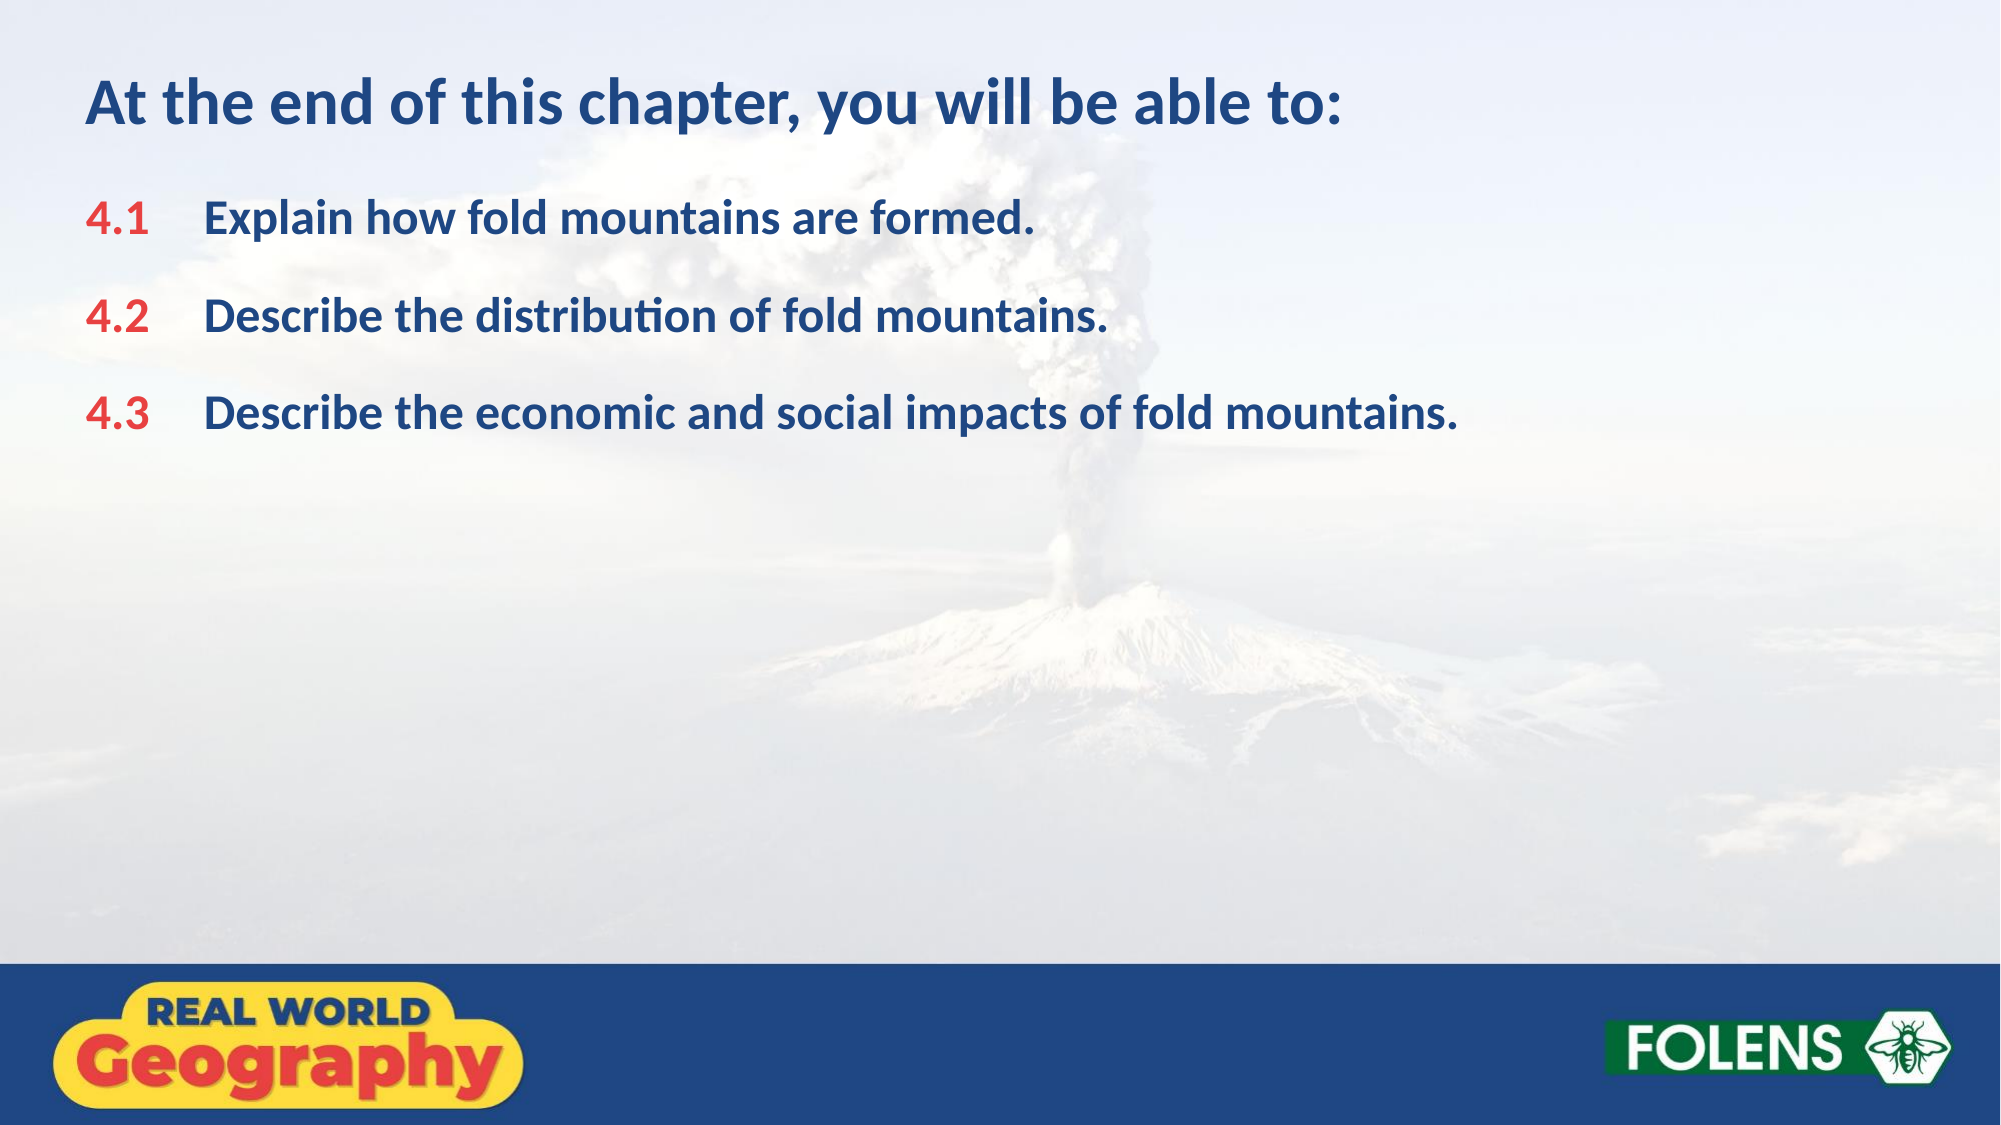

At the end of this chapter, you will be able to:
4.1 	Explain how fold mountains are formed.
4.2 	Describe the distribution of fold mountains.
4.3 	Describe the economic and social impacts of fold mountains.